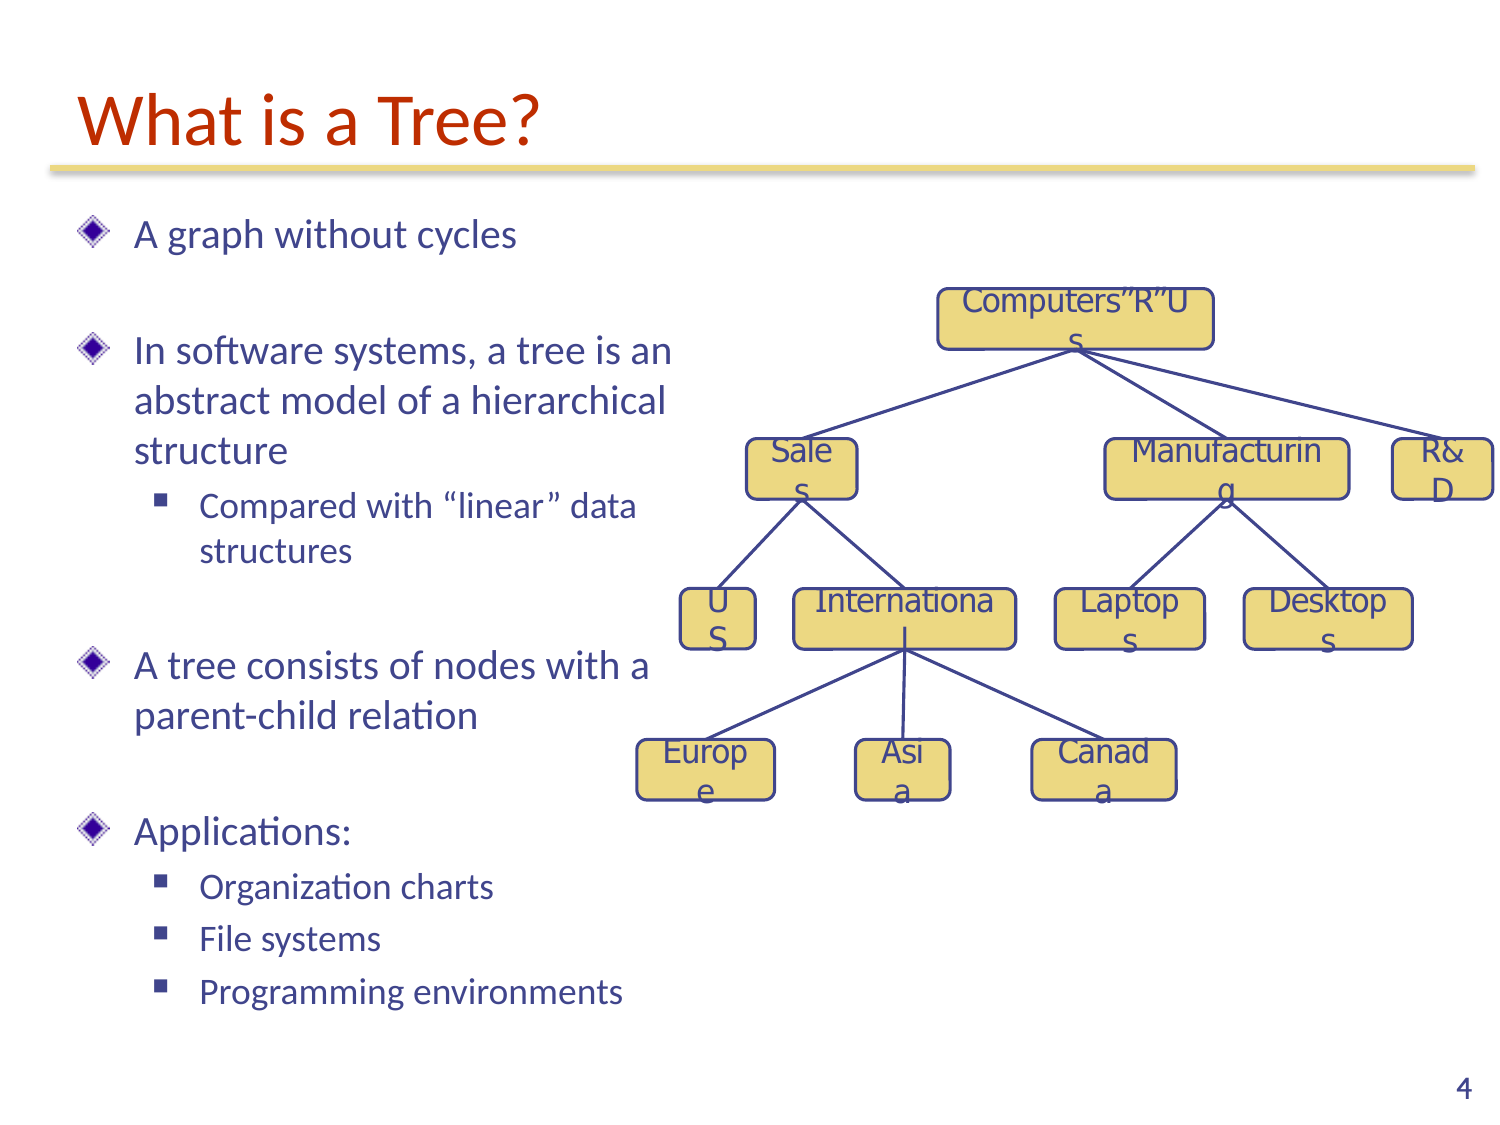

# What is a Tree?
A graph without cycles

In software systems, a tree is an abstract model of a hierarchical structure
Compared with “linear” data structures

A tree consists of nodes with a parent-child relation

Applications:
Organization charts
File systems
Programming environments
Computers”R”Us
Sales
Manufacturing
R&D
US
International
Laptops
Desktops
Europe
Asia
Canada
4